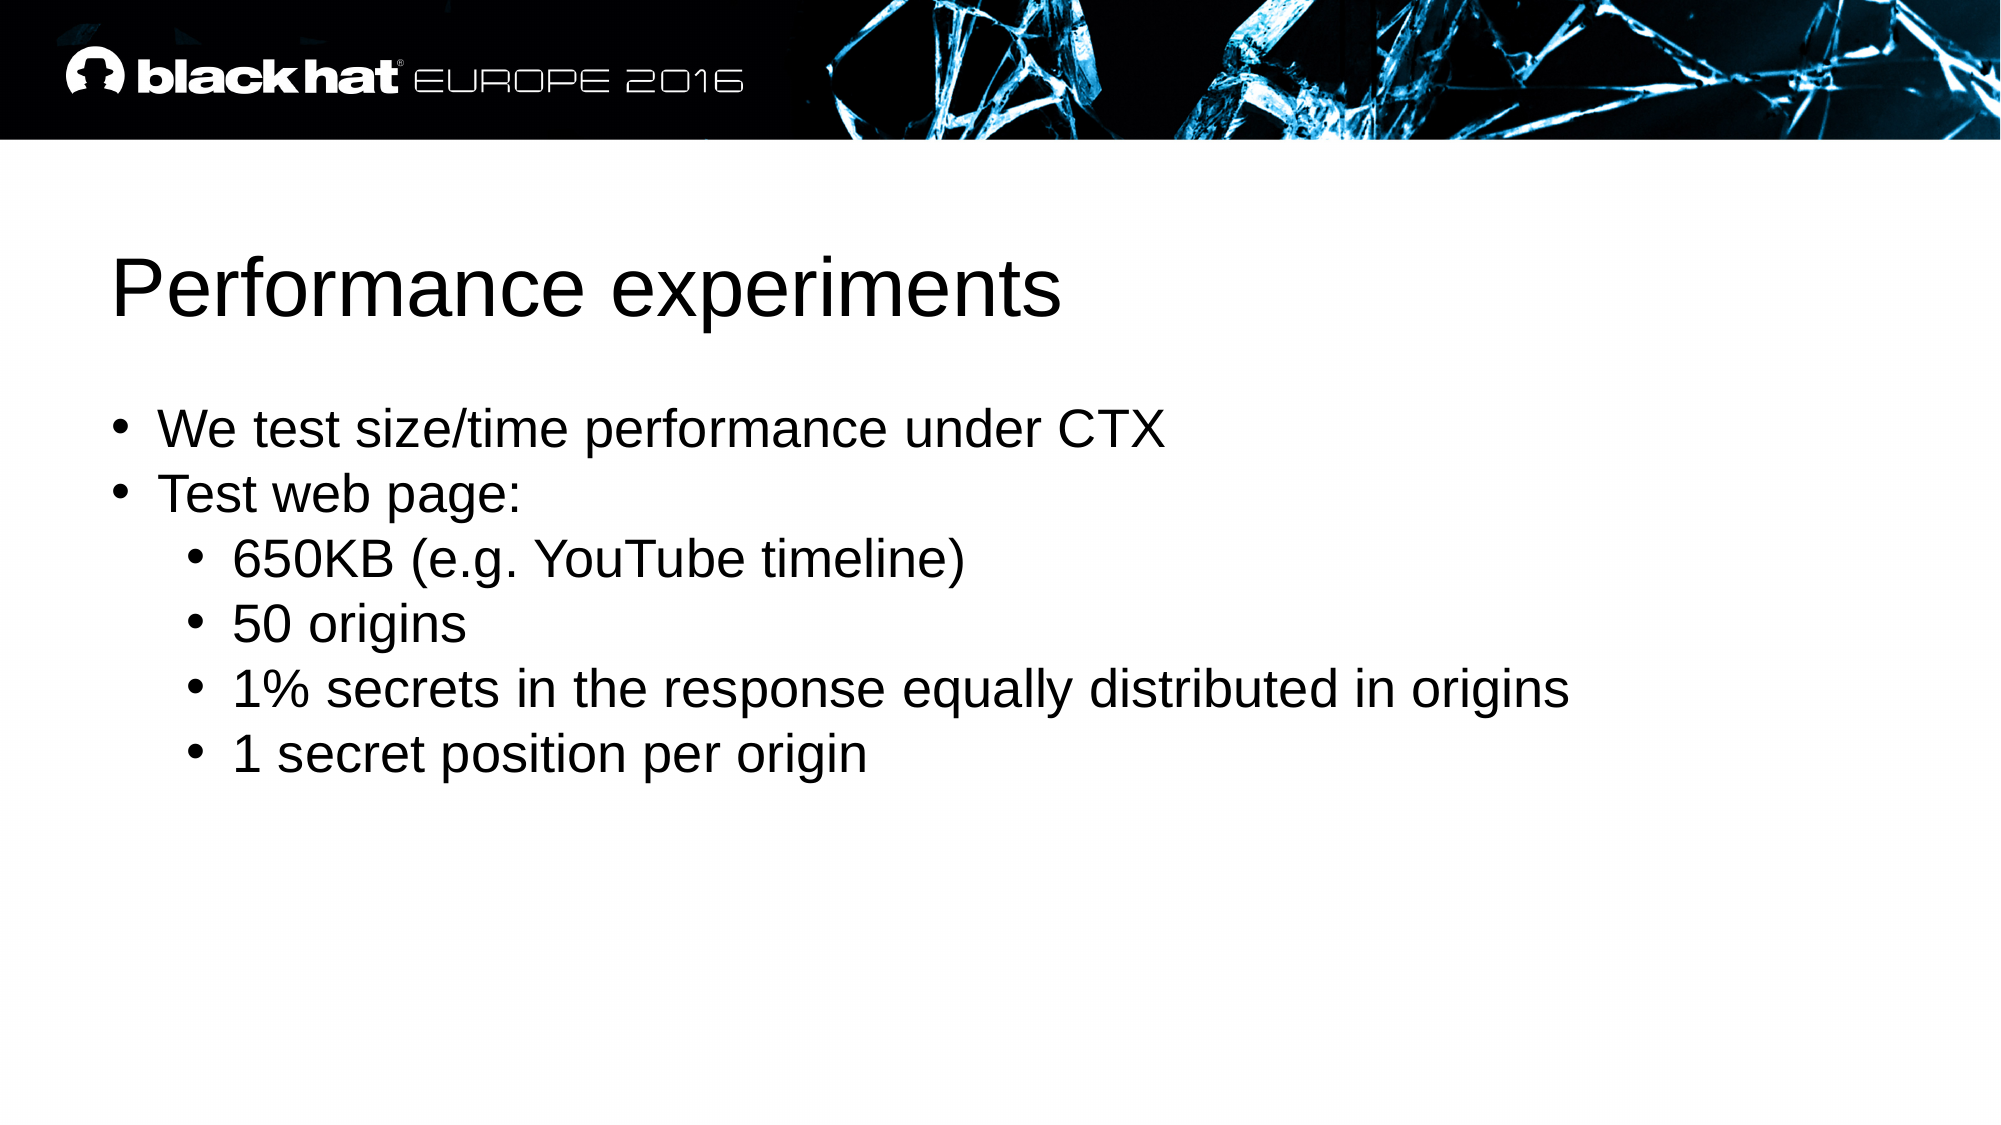

Performance experiments
We test size/time performance under CTX
Test web page:
650KB (e.g. YouTube timeline)
50 origins
1% secrets in the response equally distributed in origins
1 secret position per origin